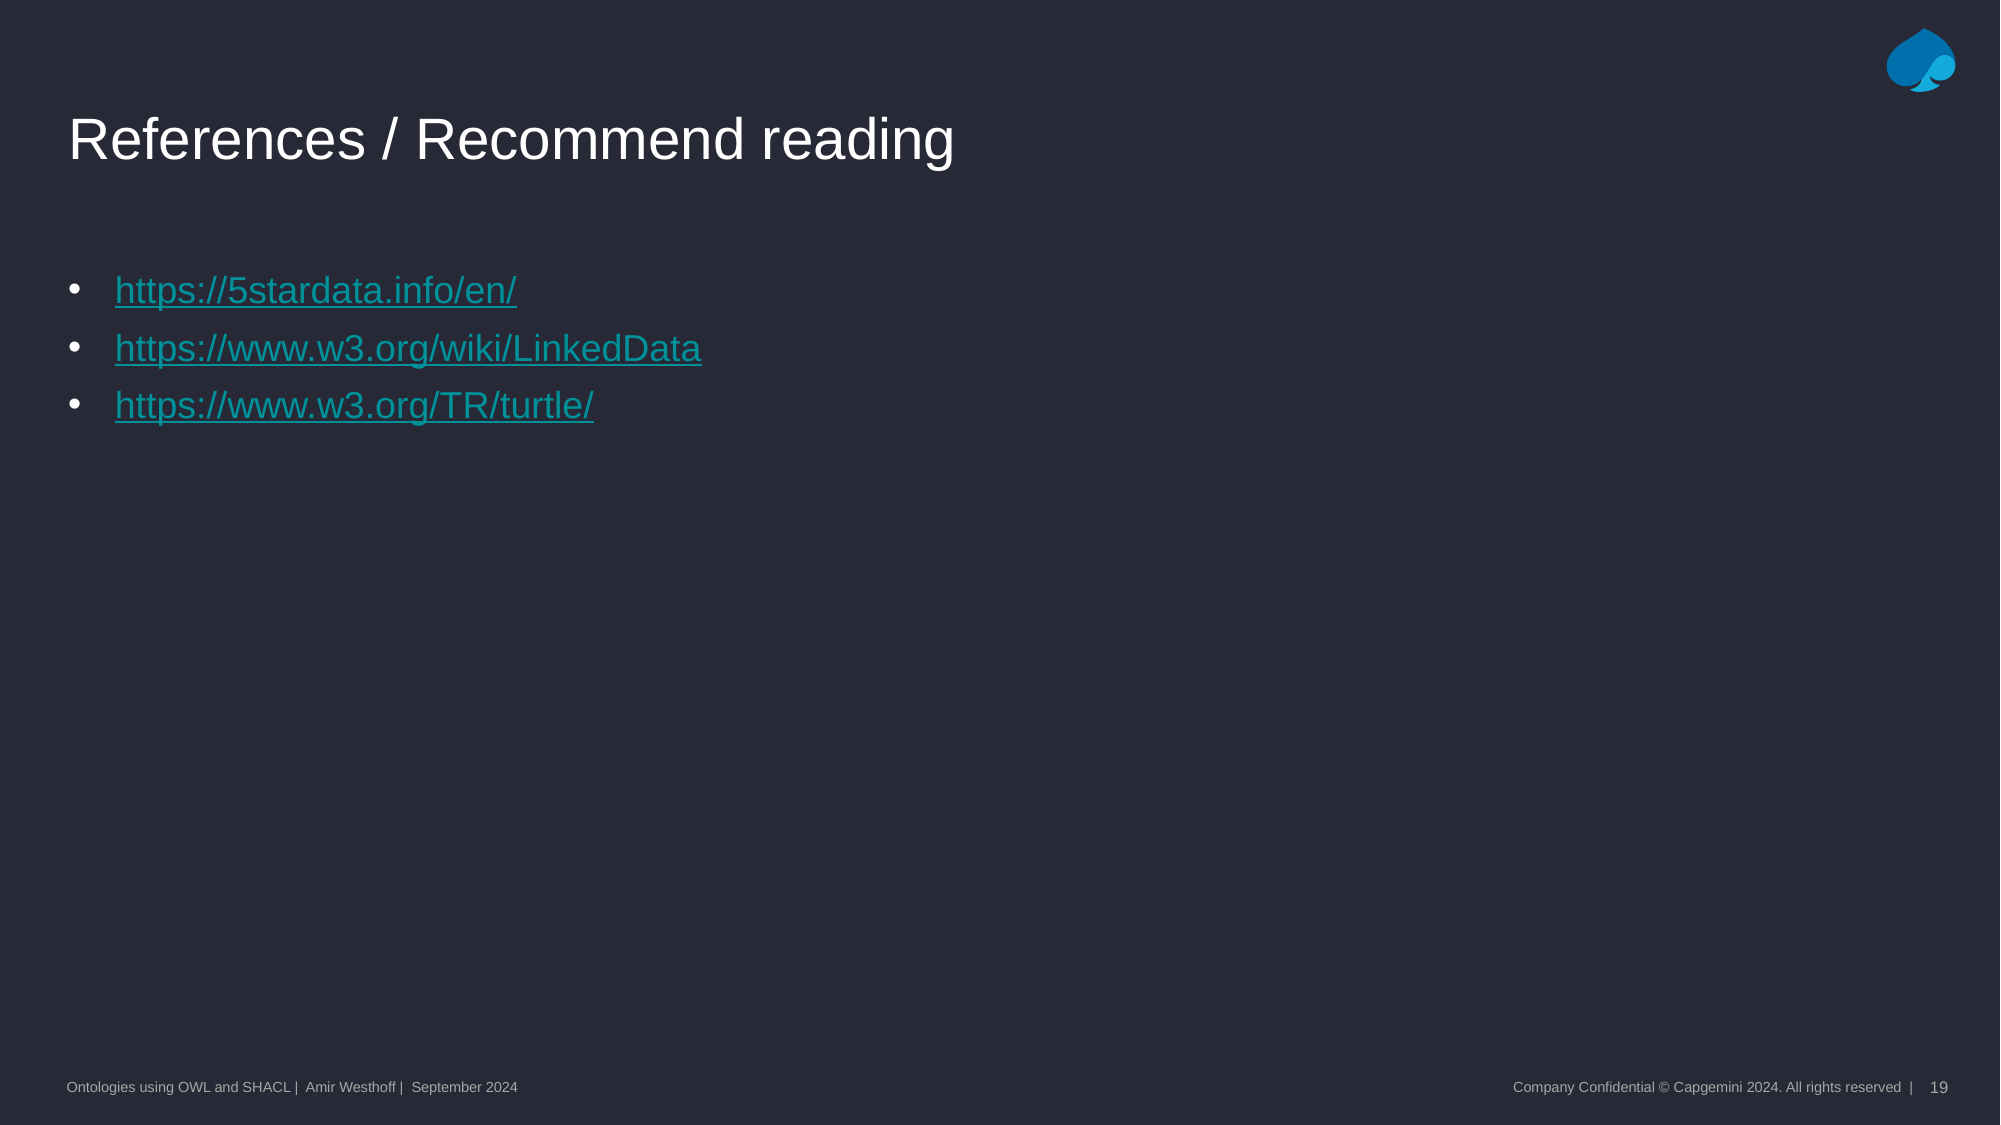

# References / Recommend reading

https://5stardata.info/en/
https://www.w3.org/wiki/LinkedData
https://www.w3.org/TR/turtle/